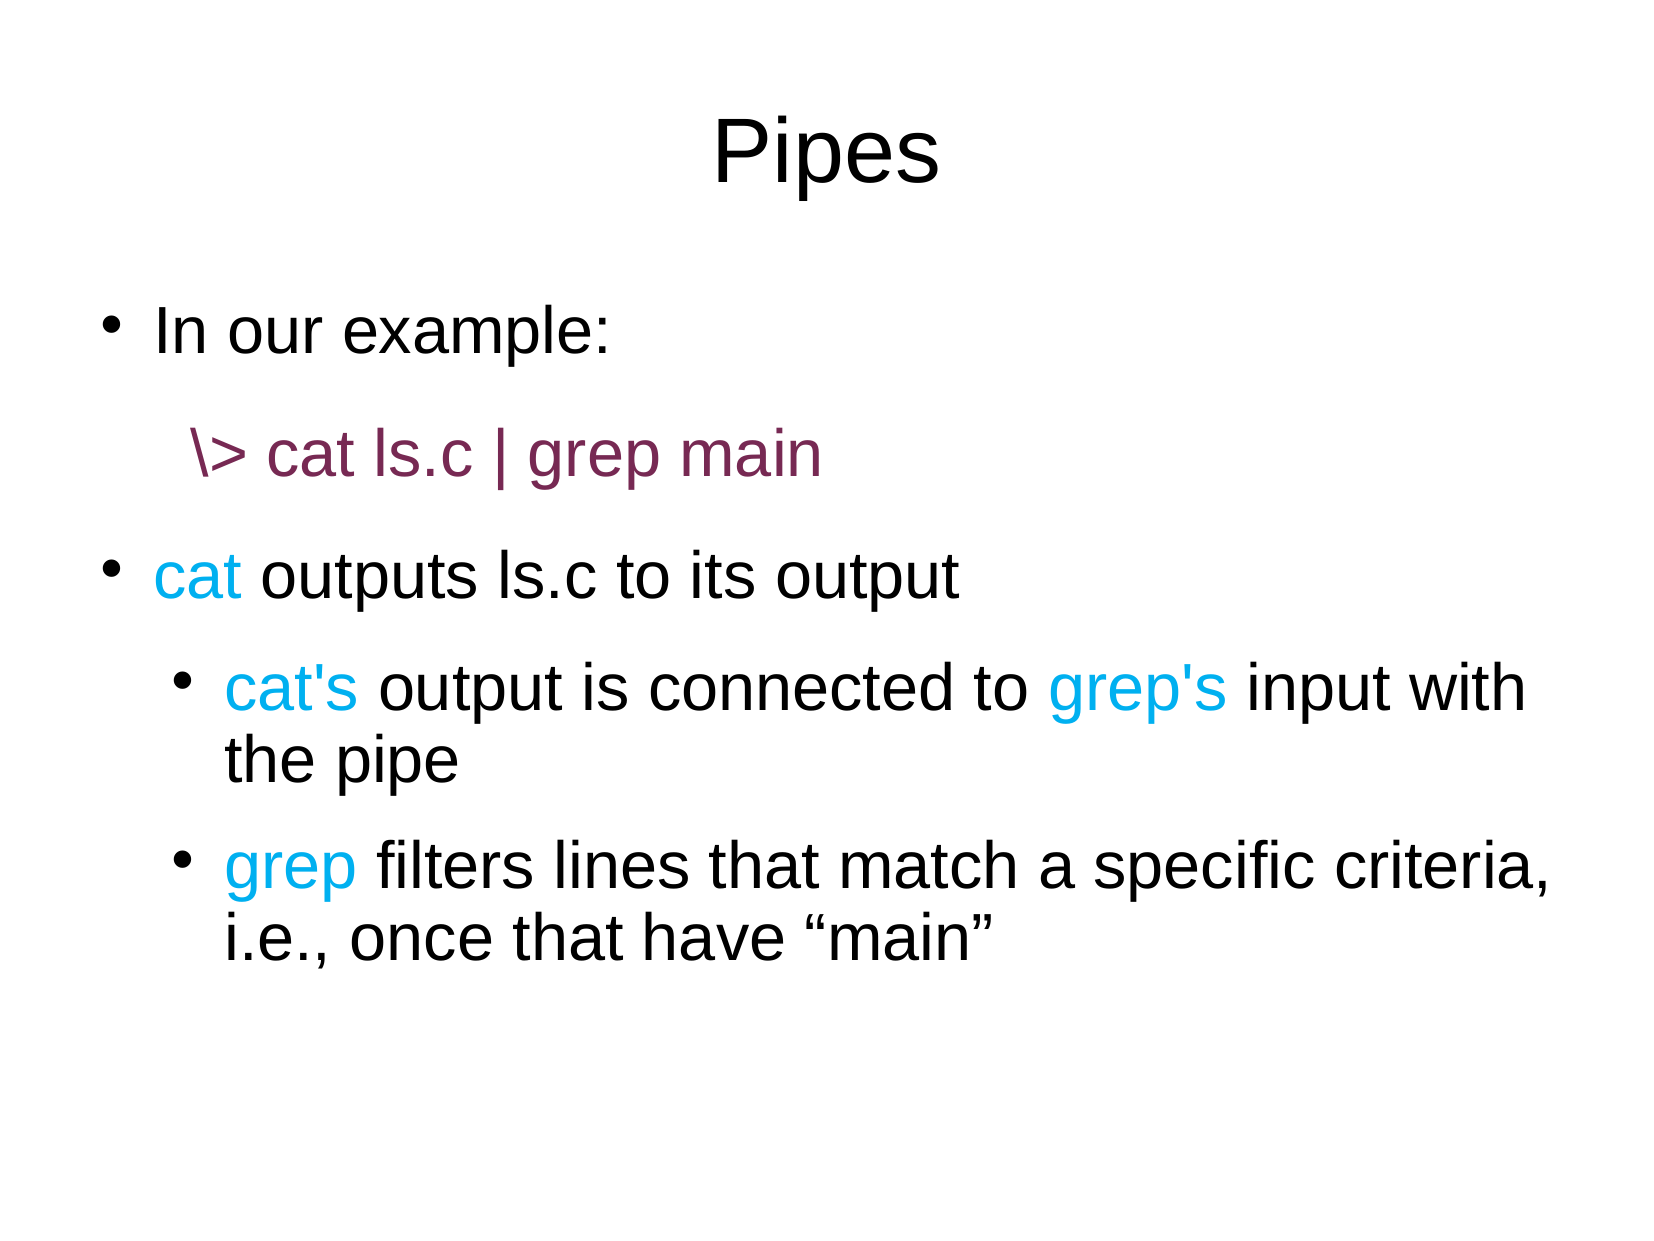

# Pipes
In our example:
  \> cat ls.c | grep main
cat outputs ls.c to its output
cat's output is connected to grep's input with the pipe
grep filters lines that match a specific criteria, i.e., once that have “main”